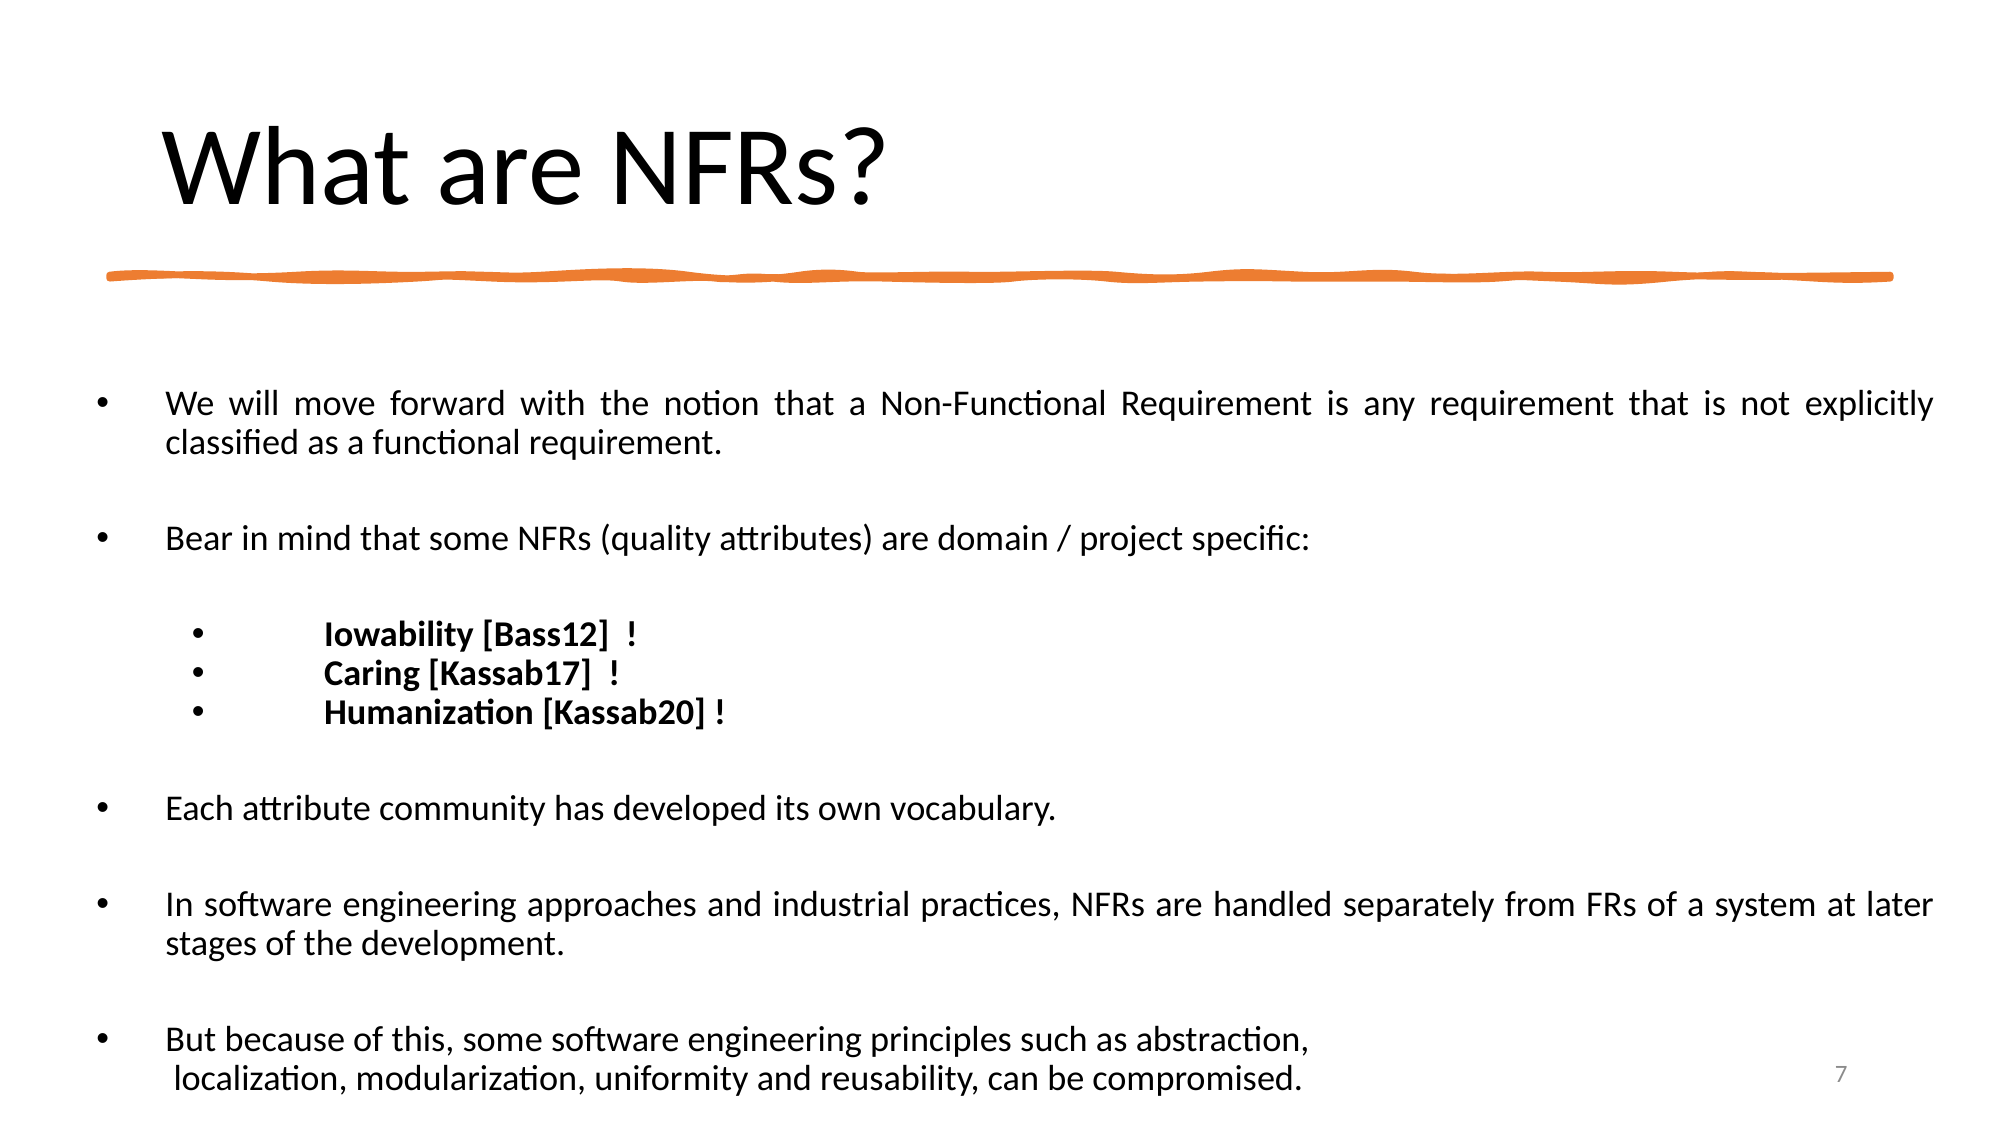

# What are NFRs?

We will move forward with the notion that a Non-Functional Requirement is any requirement that is not explicitly classified as a functional requirement.

Bear in mind that some NFRs (quality attributes) are domain / project specific:

Iowability [Bass12]  !
Caring [Kassab17]  !
Humanization [Kassab20] !

Each attribute community has developed its own vocabulary.

In software engineering approaches and industrial practices, NFRs are handled separately from FRs of a system at later stages of the development.

But because of this, some software engineering principles such as abstraction,
 localization, modularization, uniformity and reusability, can be compromised.

7